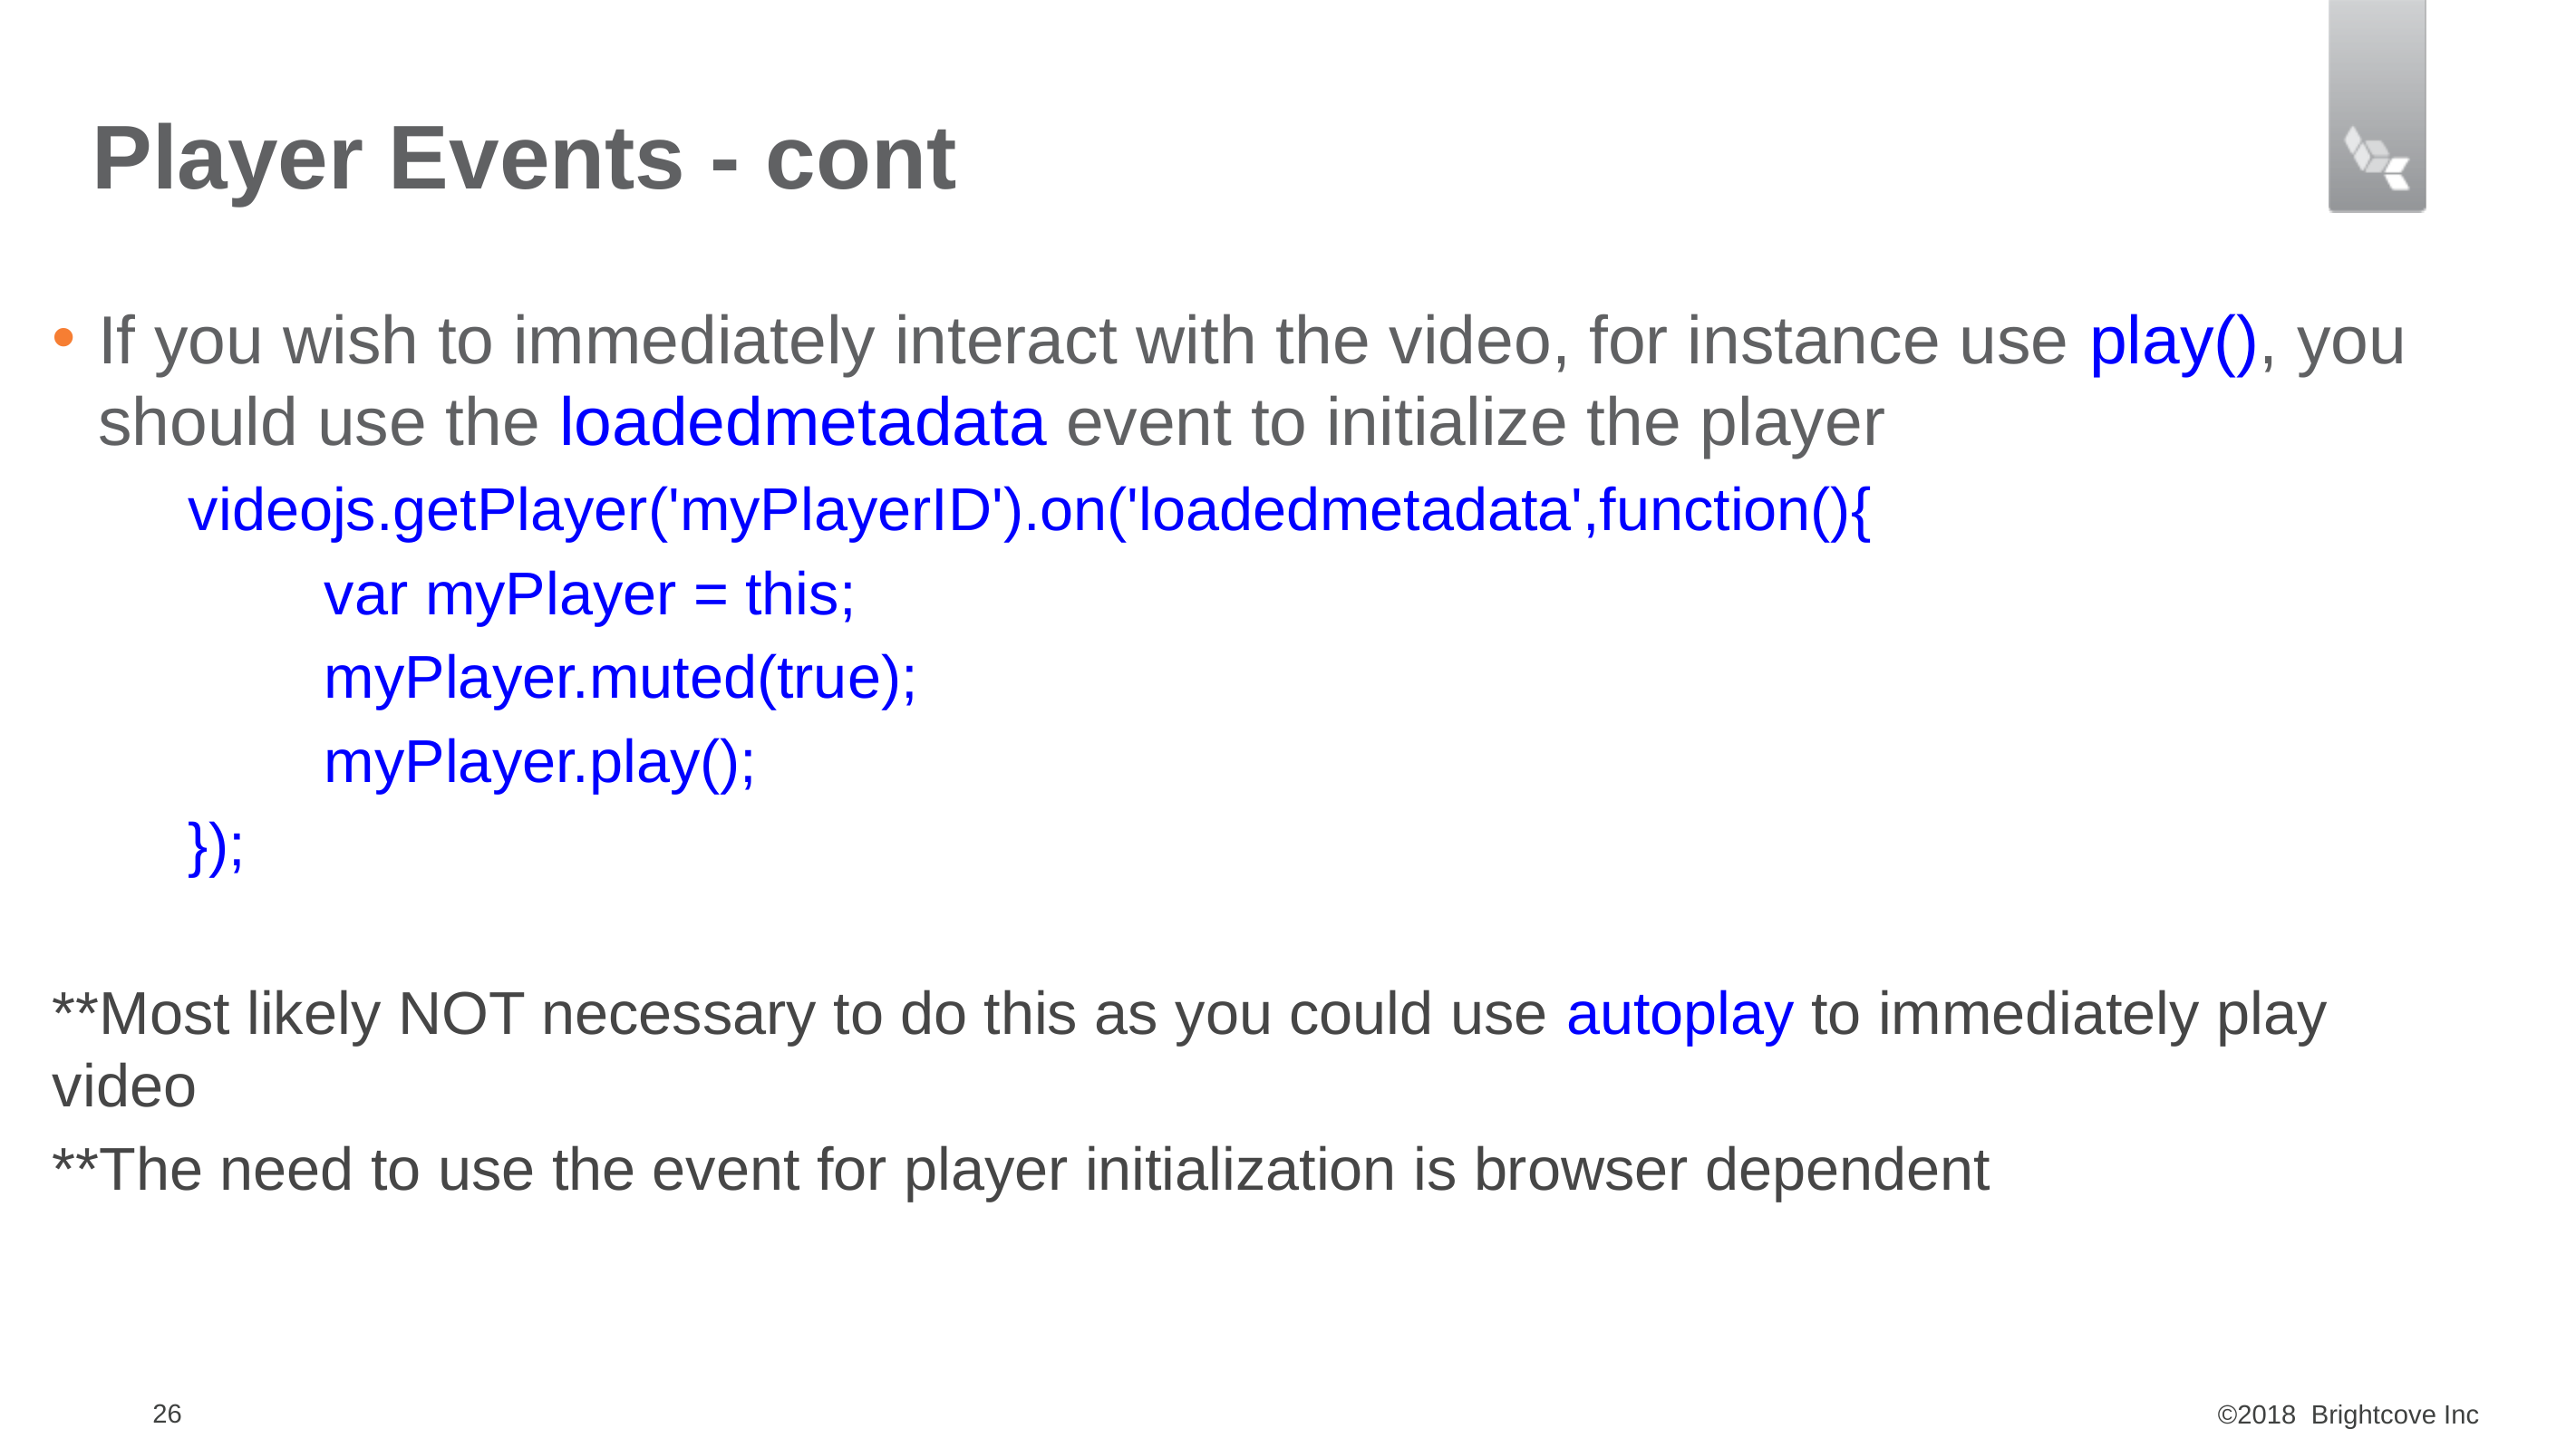

# Player Events - cont
If you wish to immediately interact with the video, for instance use play(), you should use the loadedmetadata event to initialize the player
	videojs.getPlayer('myPlayerID').on('loadedmetadata',function(){
  		var myPlayer = this;
		myPlayer.muted(true);
  		myPlayer.play();
	});

**Most likely NOT necessary to do this as you could use autoplay to immediately play video
**The need to use the event for player initialization is browser dependent
26